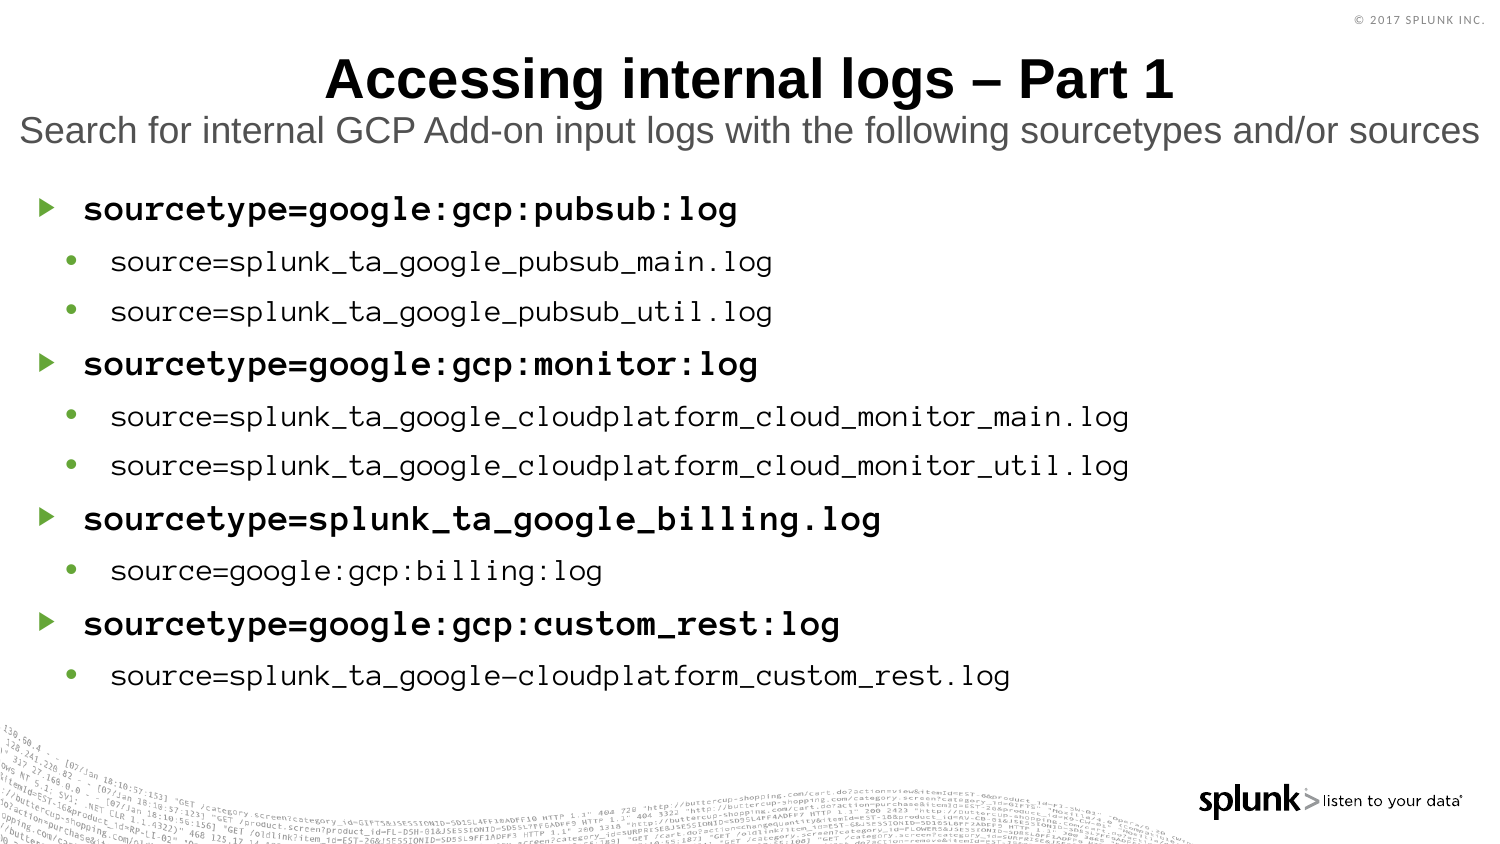

# Accessing internal logs – Part 1
Search for internal GCP Add-on input logs with the following sourcetypes and/or sources
sourcetype=google:gcp:pubsub:log
source=splunk_ta_google_pubsub_main.log
source=splunk_ta_google_pubsub_util.log
sourcetype=google:gcp:monitor:log
source=splunk_ta_google_cloudplatform_cloud_monitor_main.log
source=splunk_ta_google_cloudplatform_cloud_monitor_util.log
sourcetype=splunk_ta_google_billing.log
source=google:gcp:billing:log
sourcetype=google:gcp:custom_rest:log
source=splunk_ta_google-cloudplatform_custom_rest.log